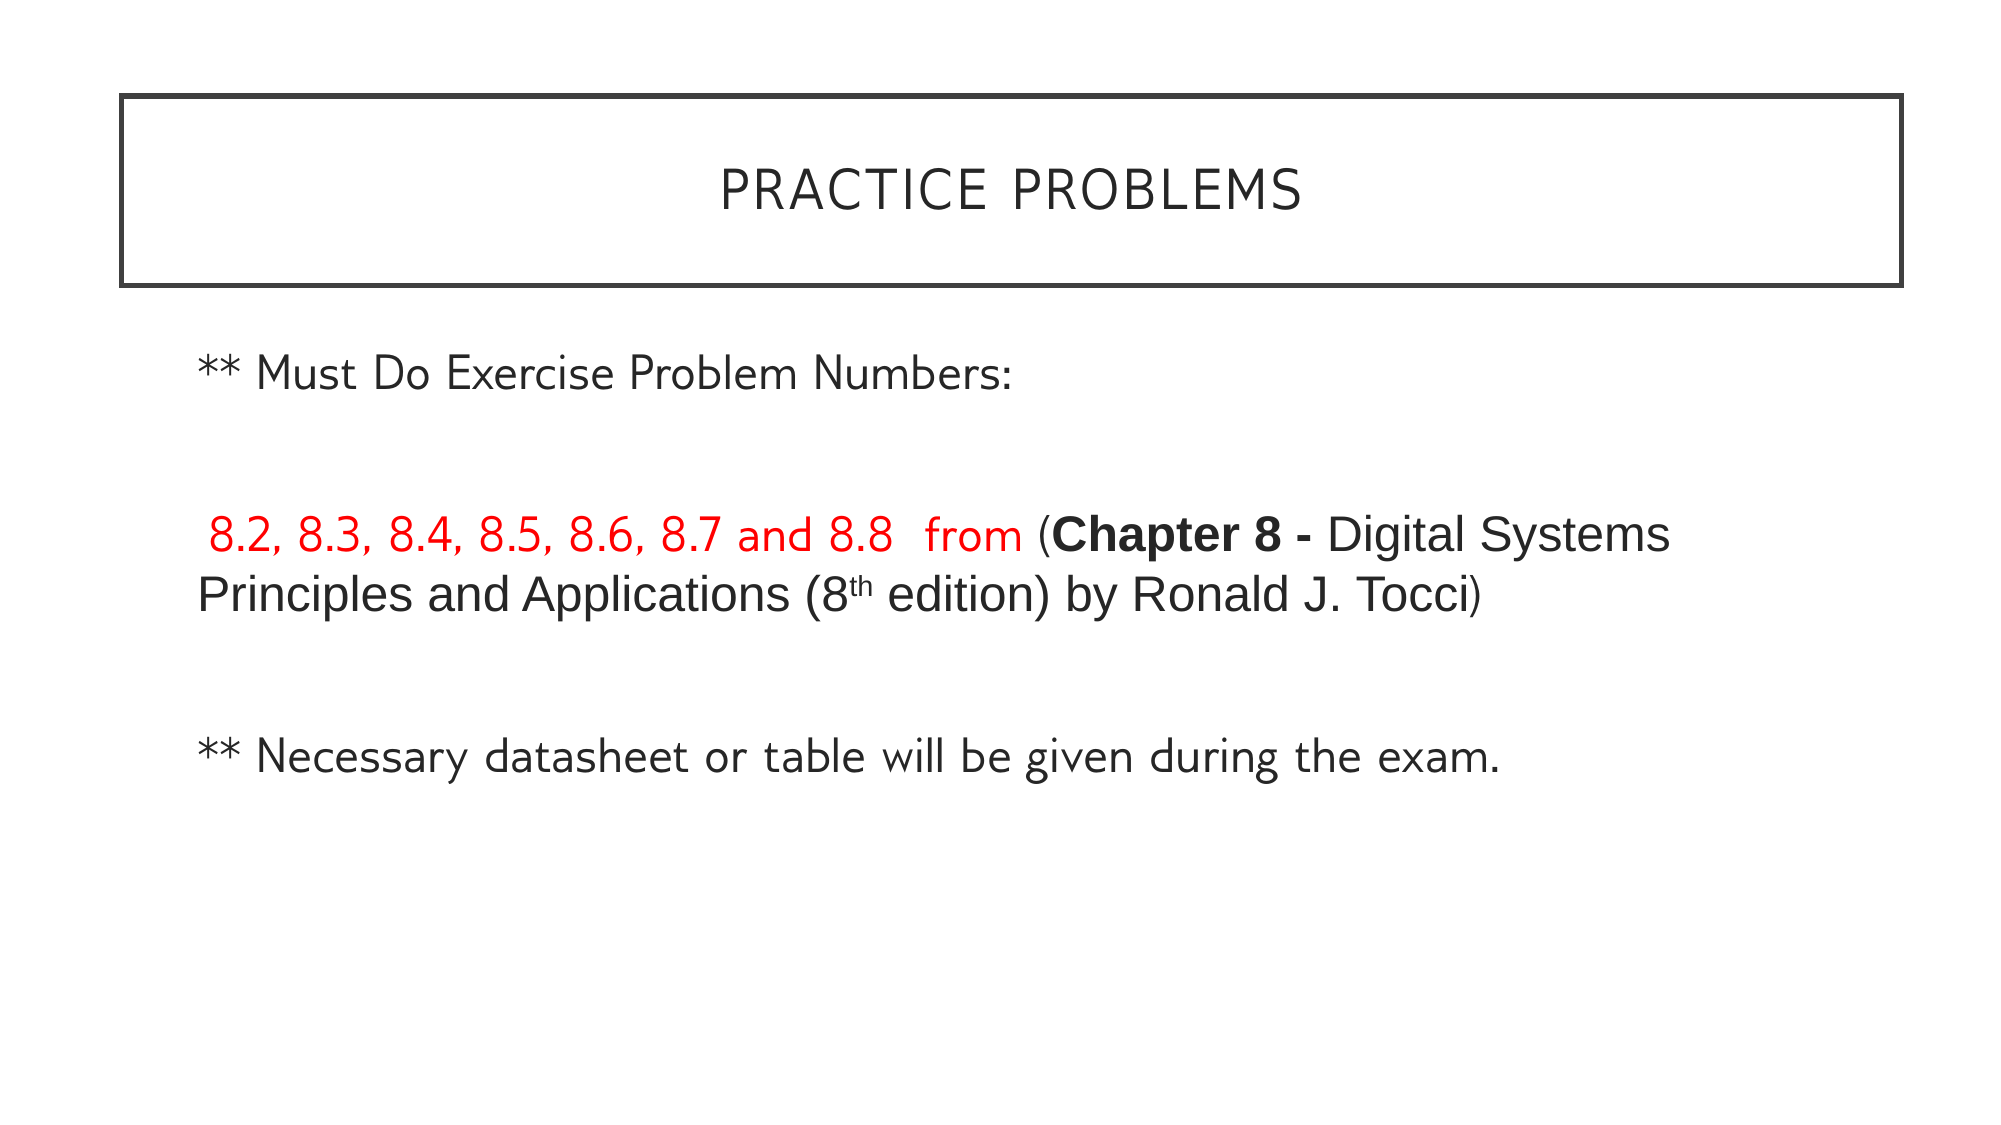

Practice problems
** Must Do Exercise Problem Numbers:

 8.2, 8.3, 8.4, 8.5, 8.6, 8.7 and 8.8  from (Chapter 8 - Digital Systems Principles and Applications (8th edition) by Ronald J. Tocci)

** Necessary datasheet or table will be given during the exam.